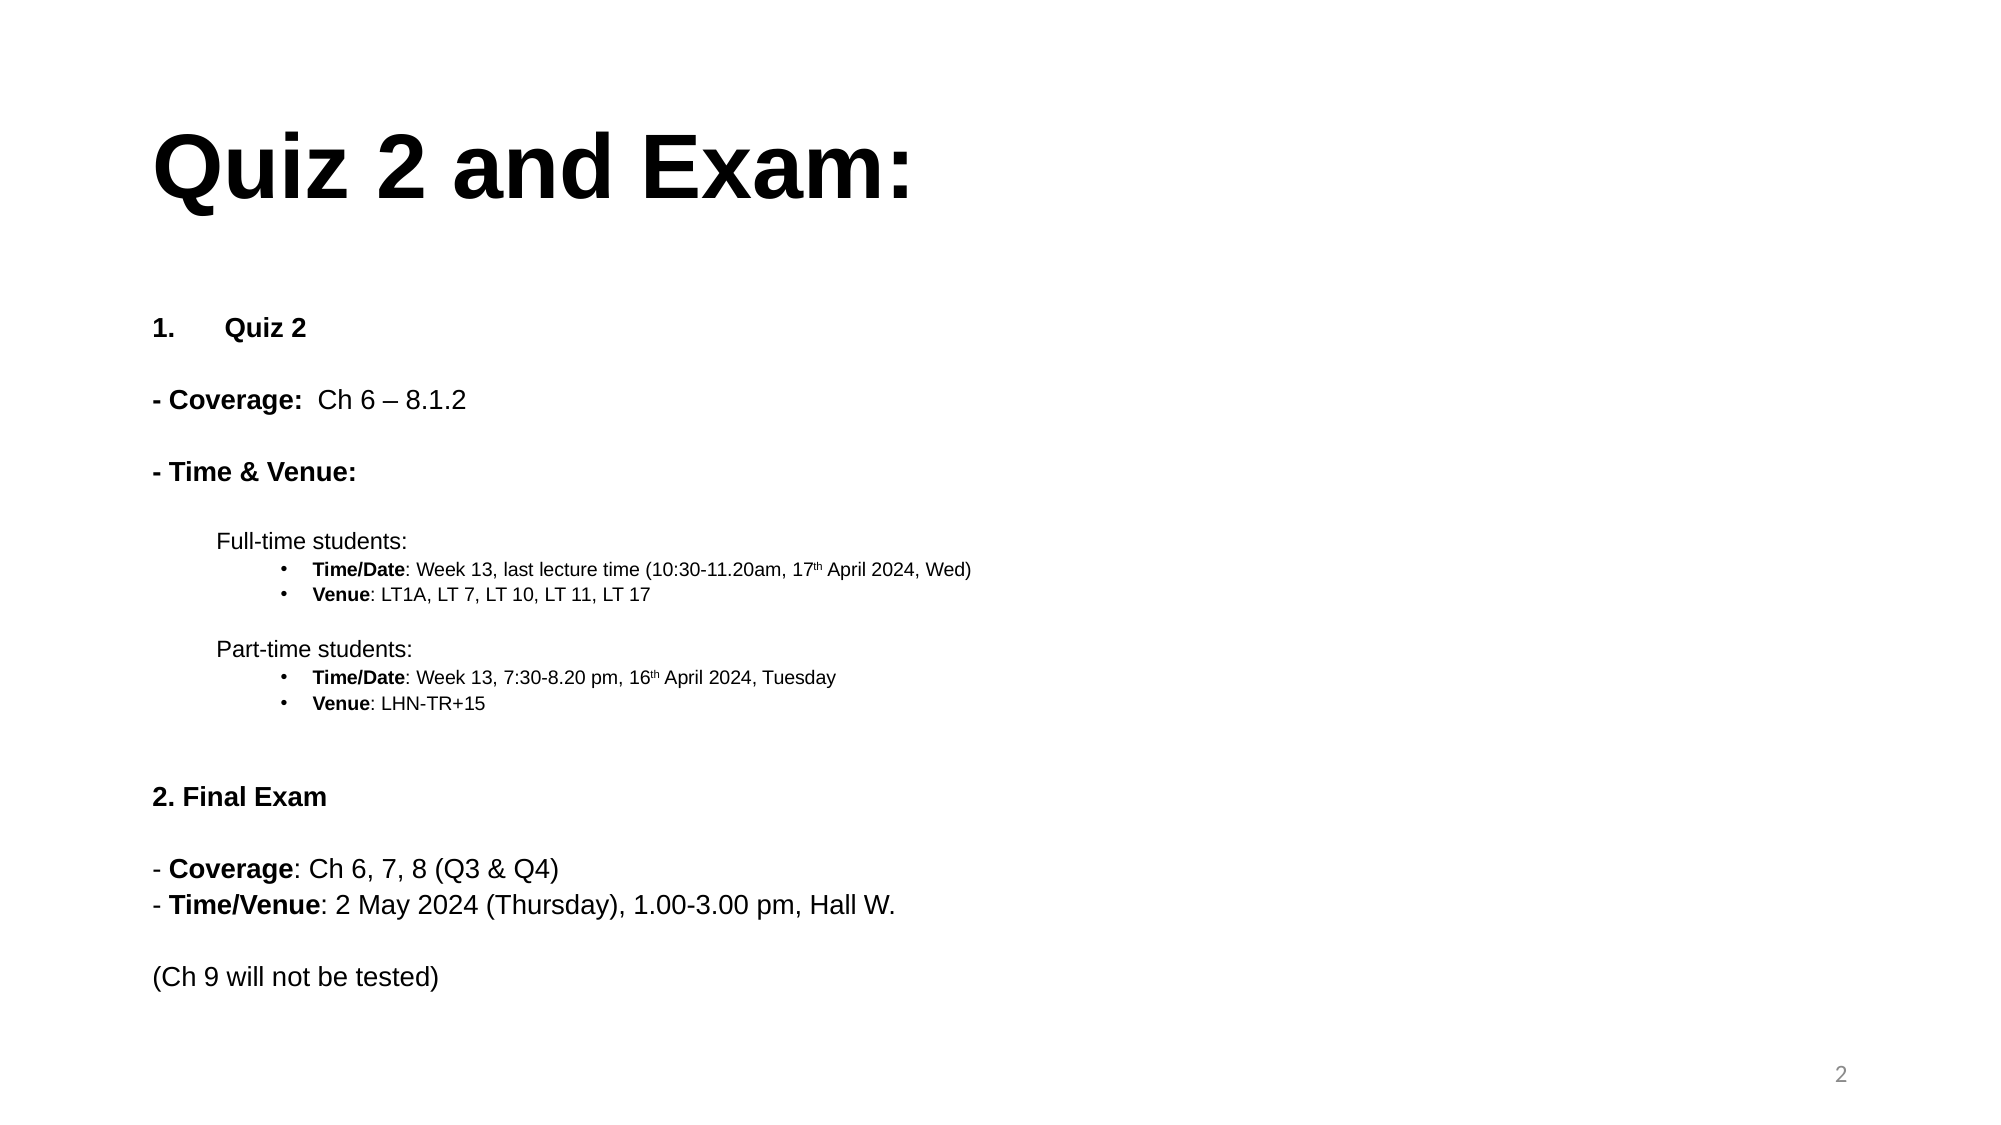

# Quiz 2 and Exam:
Quiz 2

- Coverage:  Ch 6 – 8.1.2

- Time & Venue:

Full-time students:
Time/Date: Week 13, last lecture time (10:30-11.20am, 17th April 2024, Wed)
Venue: LT1A, LT 7, LT 10, LT 11, LT 17

Part-time students:
Time/Date: Week 13, 7:30-8.20 pm, 16th April 2024, Tuesday
Venue: LHN-TR+15

2. Final Exam

- Coverage: Ch 6, 7, 8 (Q3 & Q4)
- Time/Venue: 2 May 2024 (Thursday), 1.00-3.00 pm, Hall W.
(Ch 9 will not be tested)

2